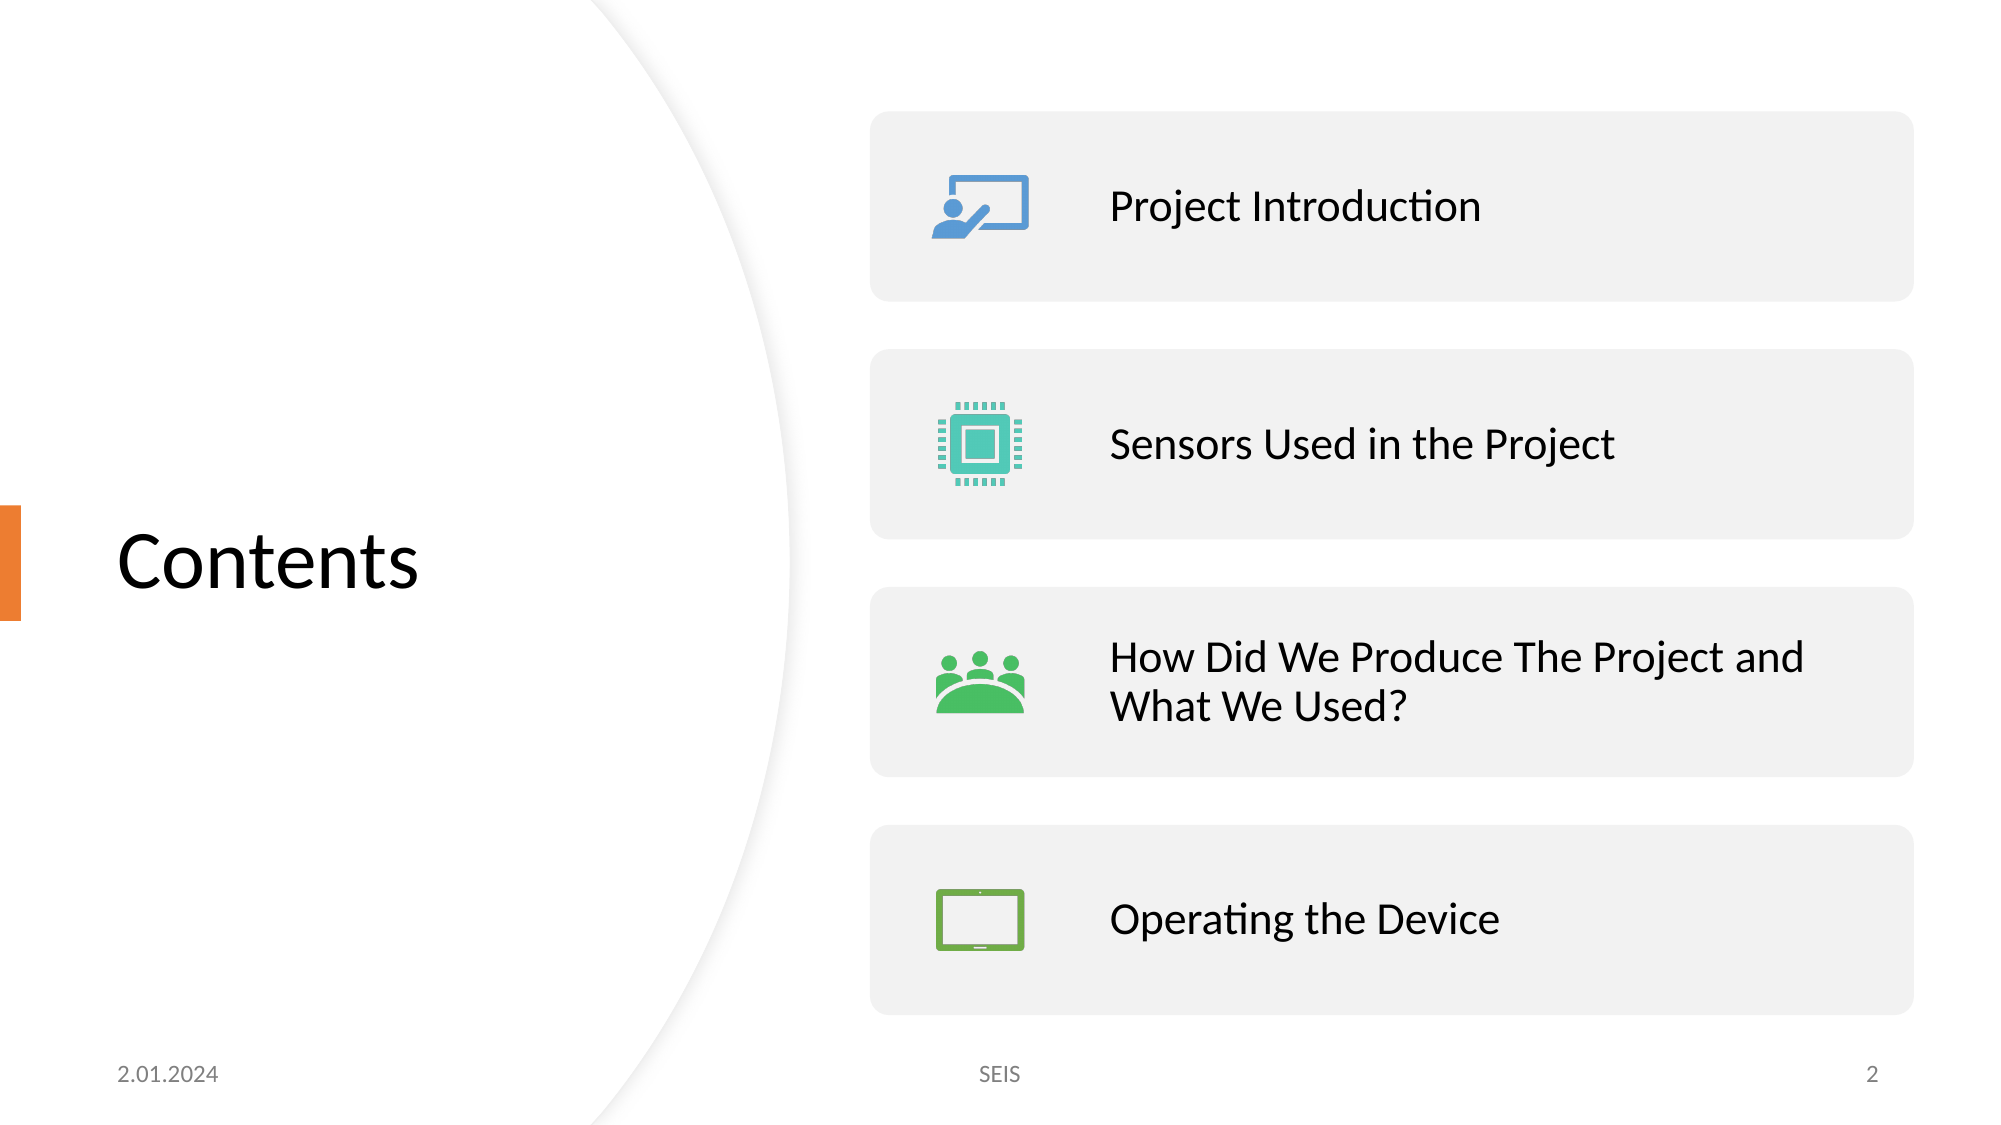

Project Introduction
Sensors Used in the Project
How Did We Produce The Project and What We Used?
Operating the Device
# Contents

2.01.2024
SEIS
2